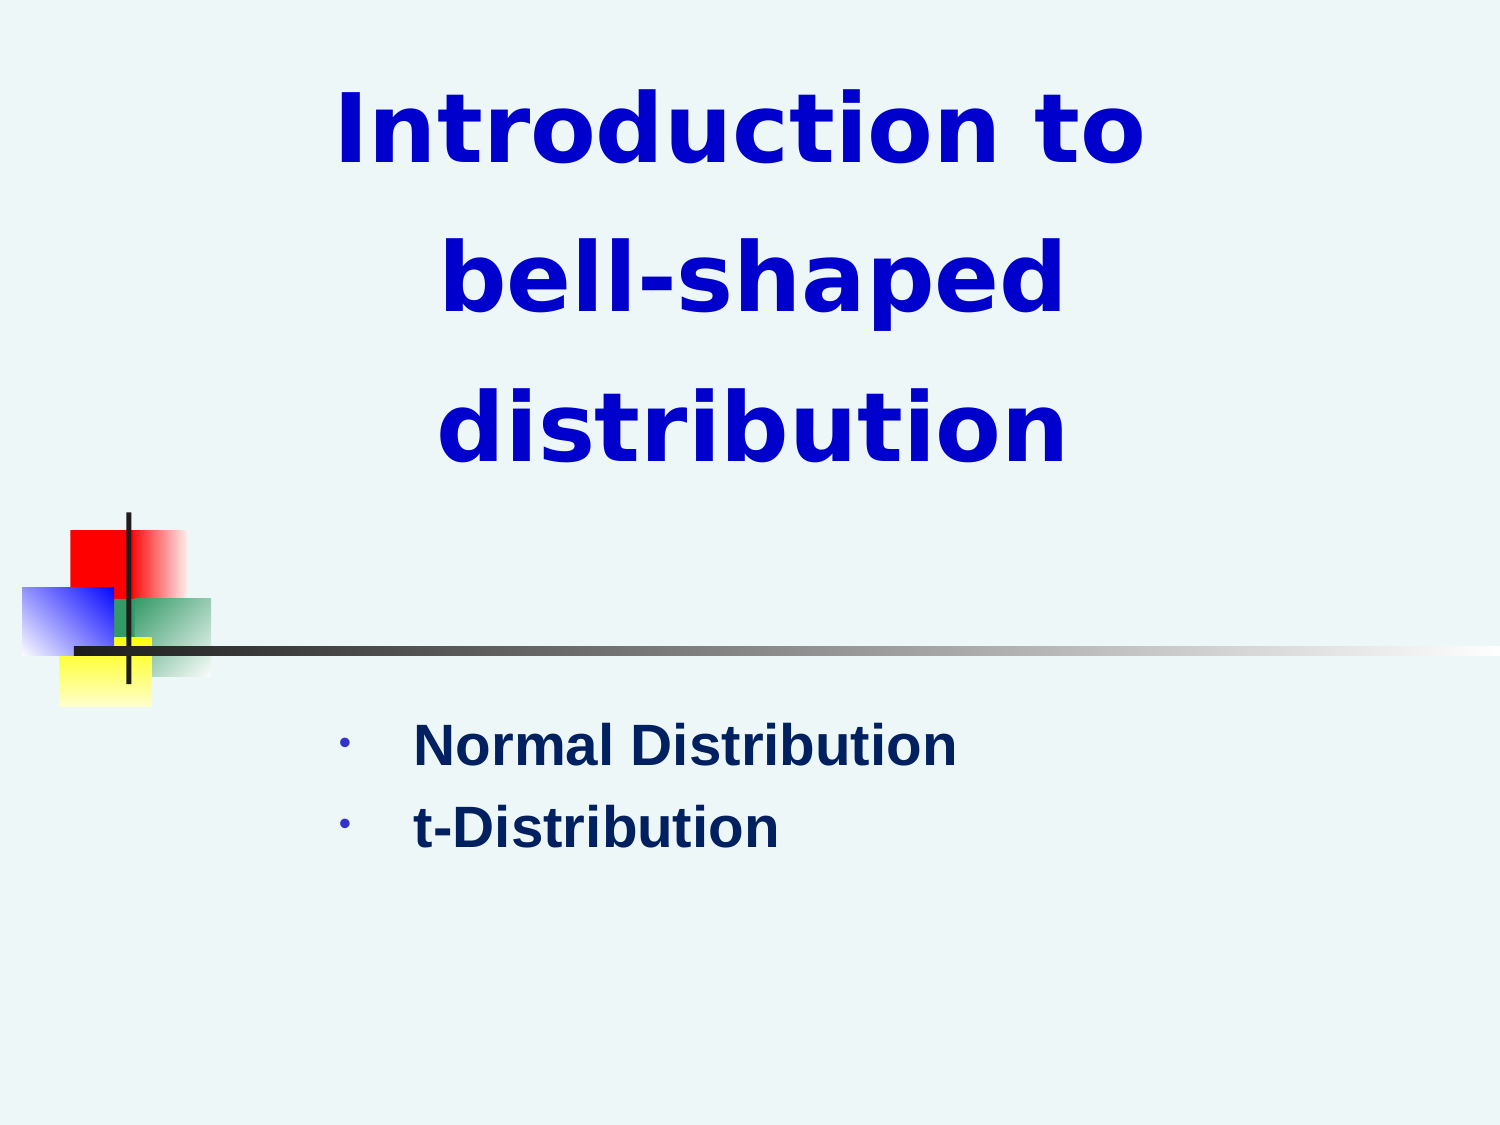

# Introduction to bell-shaped distribution
Normal Distribution
t-Distribution